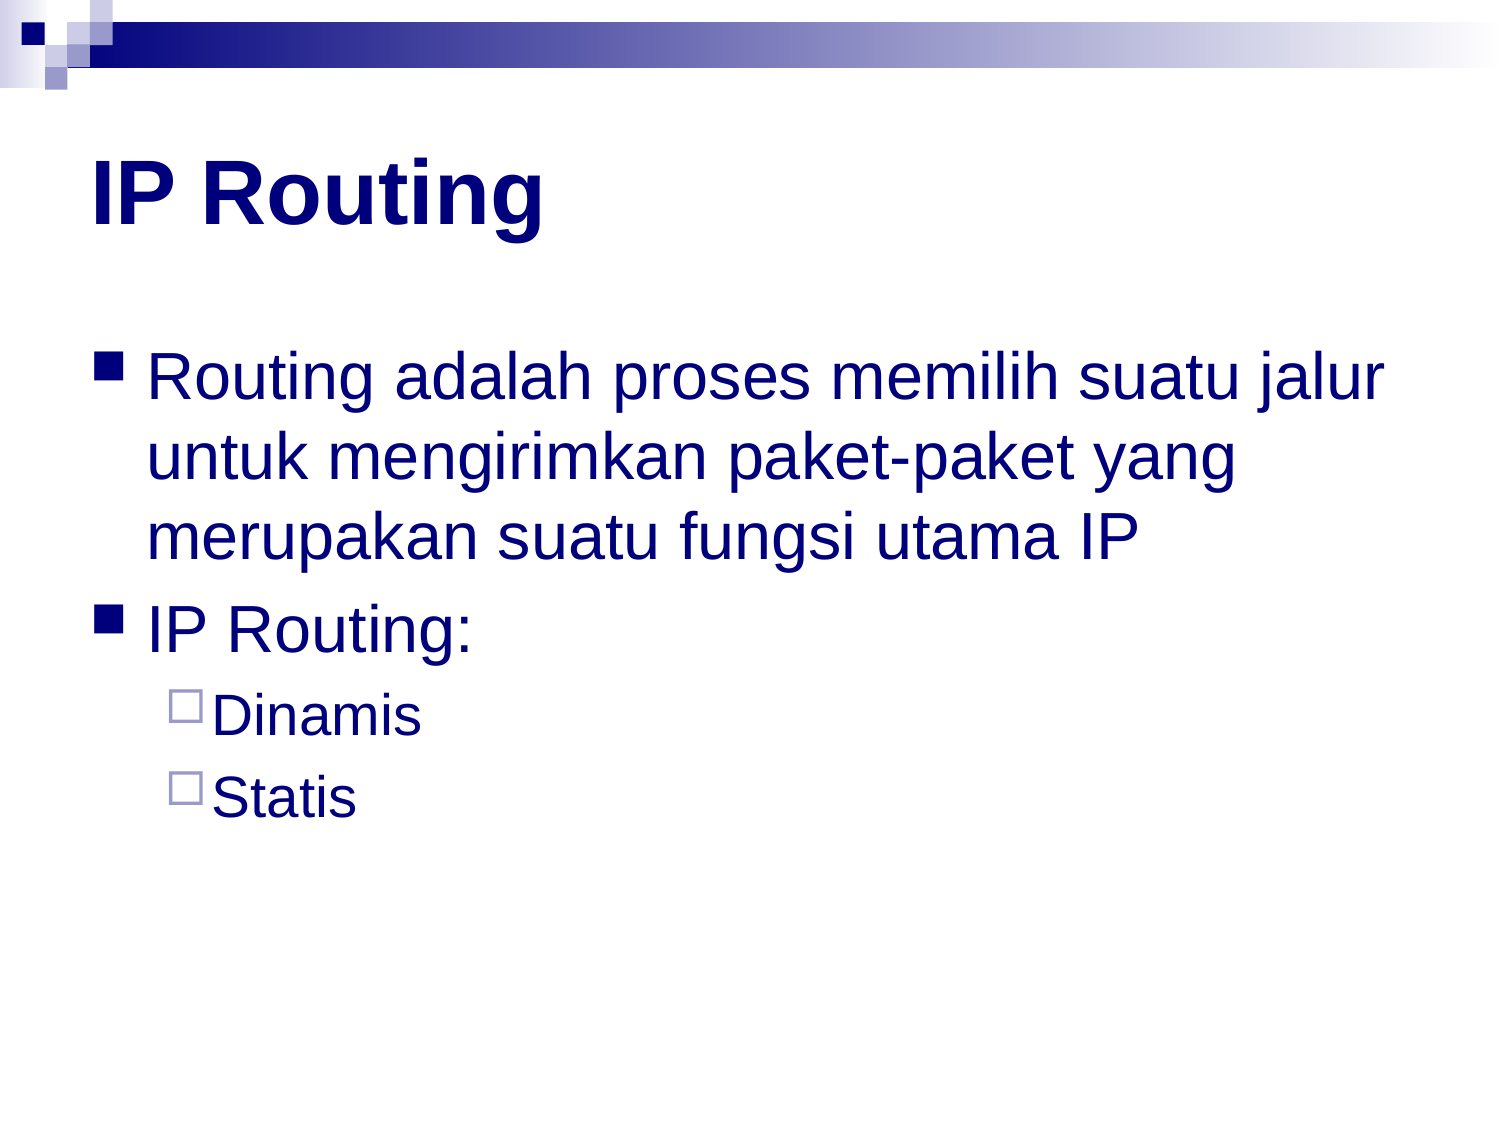

# IP Routing
Routing adalah proses memilih suatu jalur untuk mengirimkan paket-paket yang merupakan suatu fungsi utama IP
IP Routing:
Dinamis
Statis